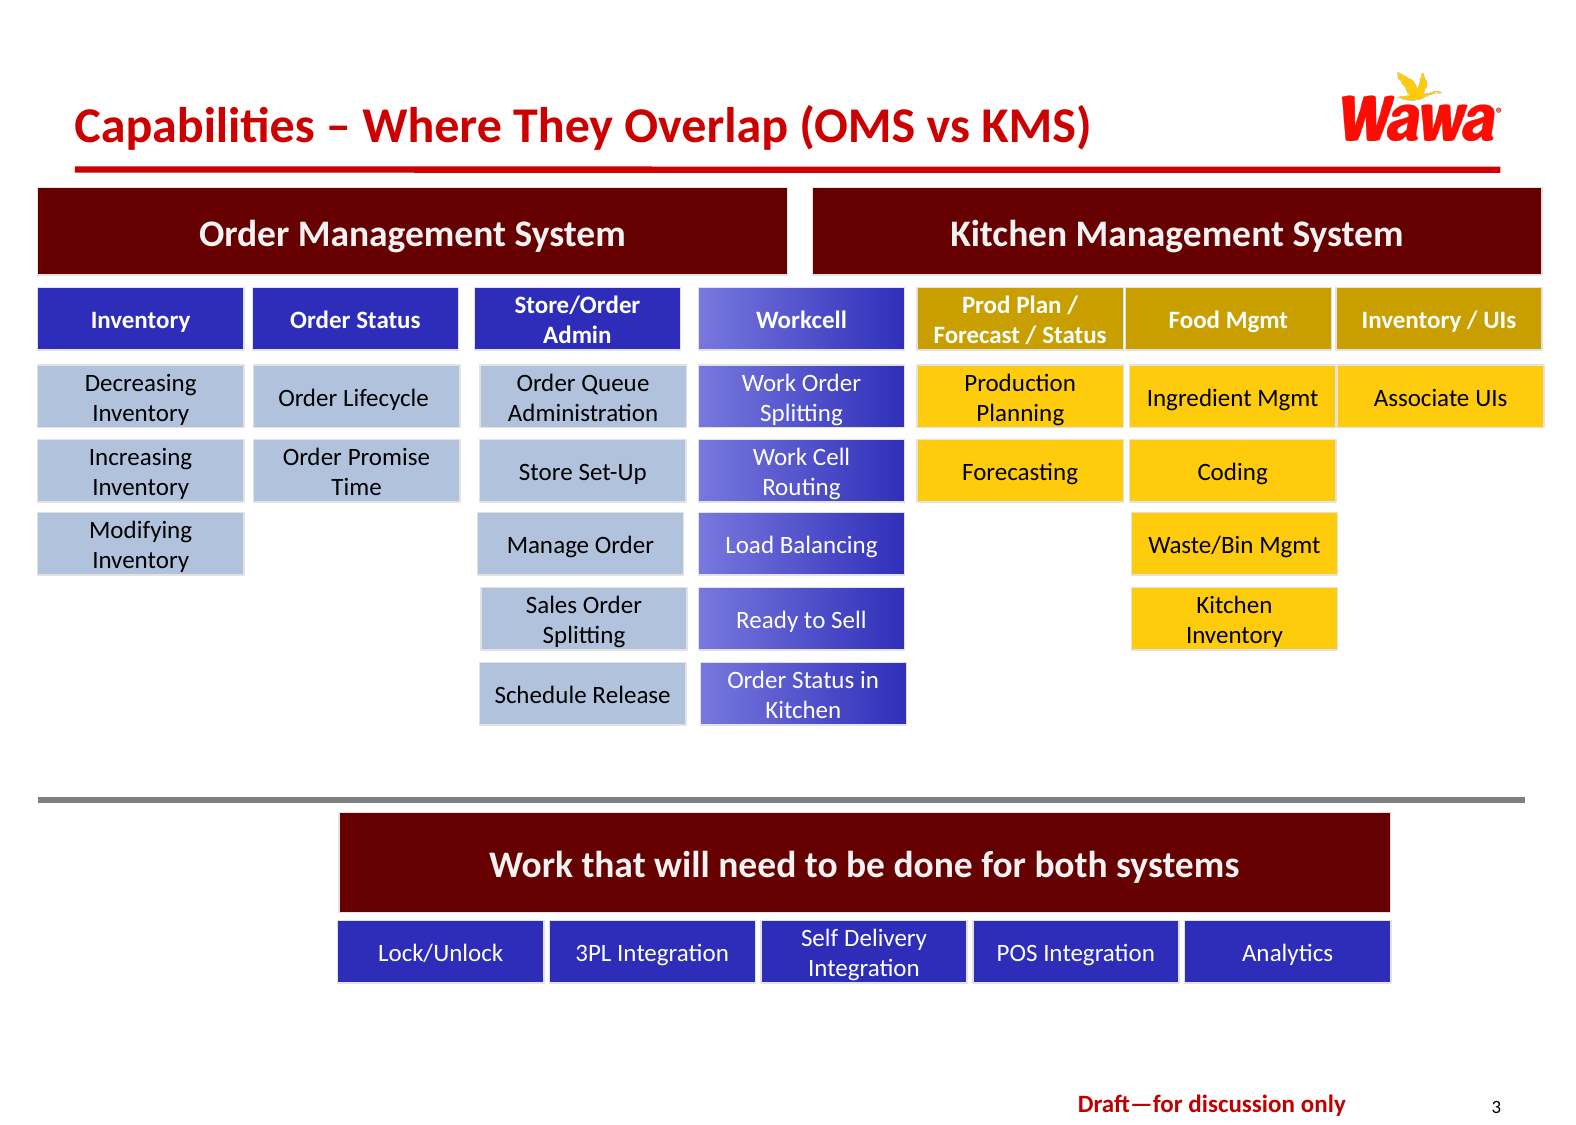

# Capabilities – Where They Overlap (OMS vs KMS)
Order Management System
Kitchen Management System
Inventory
Order Status
Store/Order Admin
Workcell
Prod Plan / Forecast / Status
Food Mgmt
Inventory / UIs
Decreasing Inventory
Order Lifecycle
Order Queue Administration
Work Order Splitting
Production Planning
Ingredient Mgmt
Associate UIs
Increasing Inventory
Order Promise Time
Store Set-Up
Work Cell Routing
Forecasting
Coding
Modifying Inventory
Manage Order
Load Balancing
Waste/Bin Mgmt
Sales Order Splitting
Ready to Sell
Kitchen Inventory
Schedule Release
Order Status in Kitchen
Work that will need to be done for both systems
Lock/Unlock
3PL Integration
Self Delivery Integration
POS Integration
Analytics